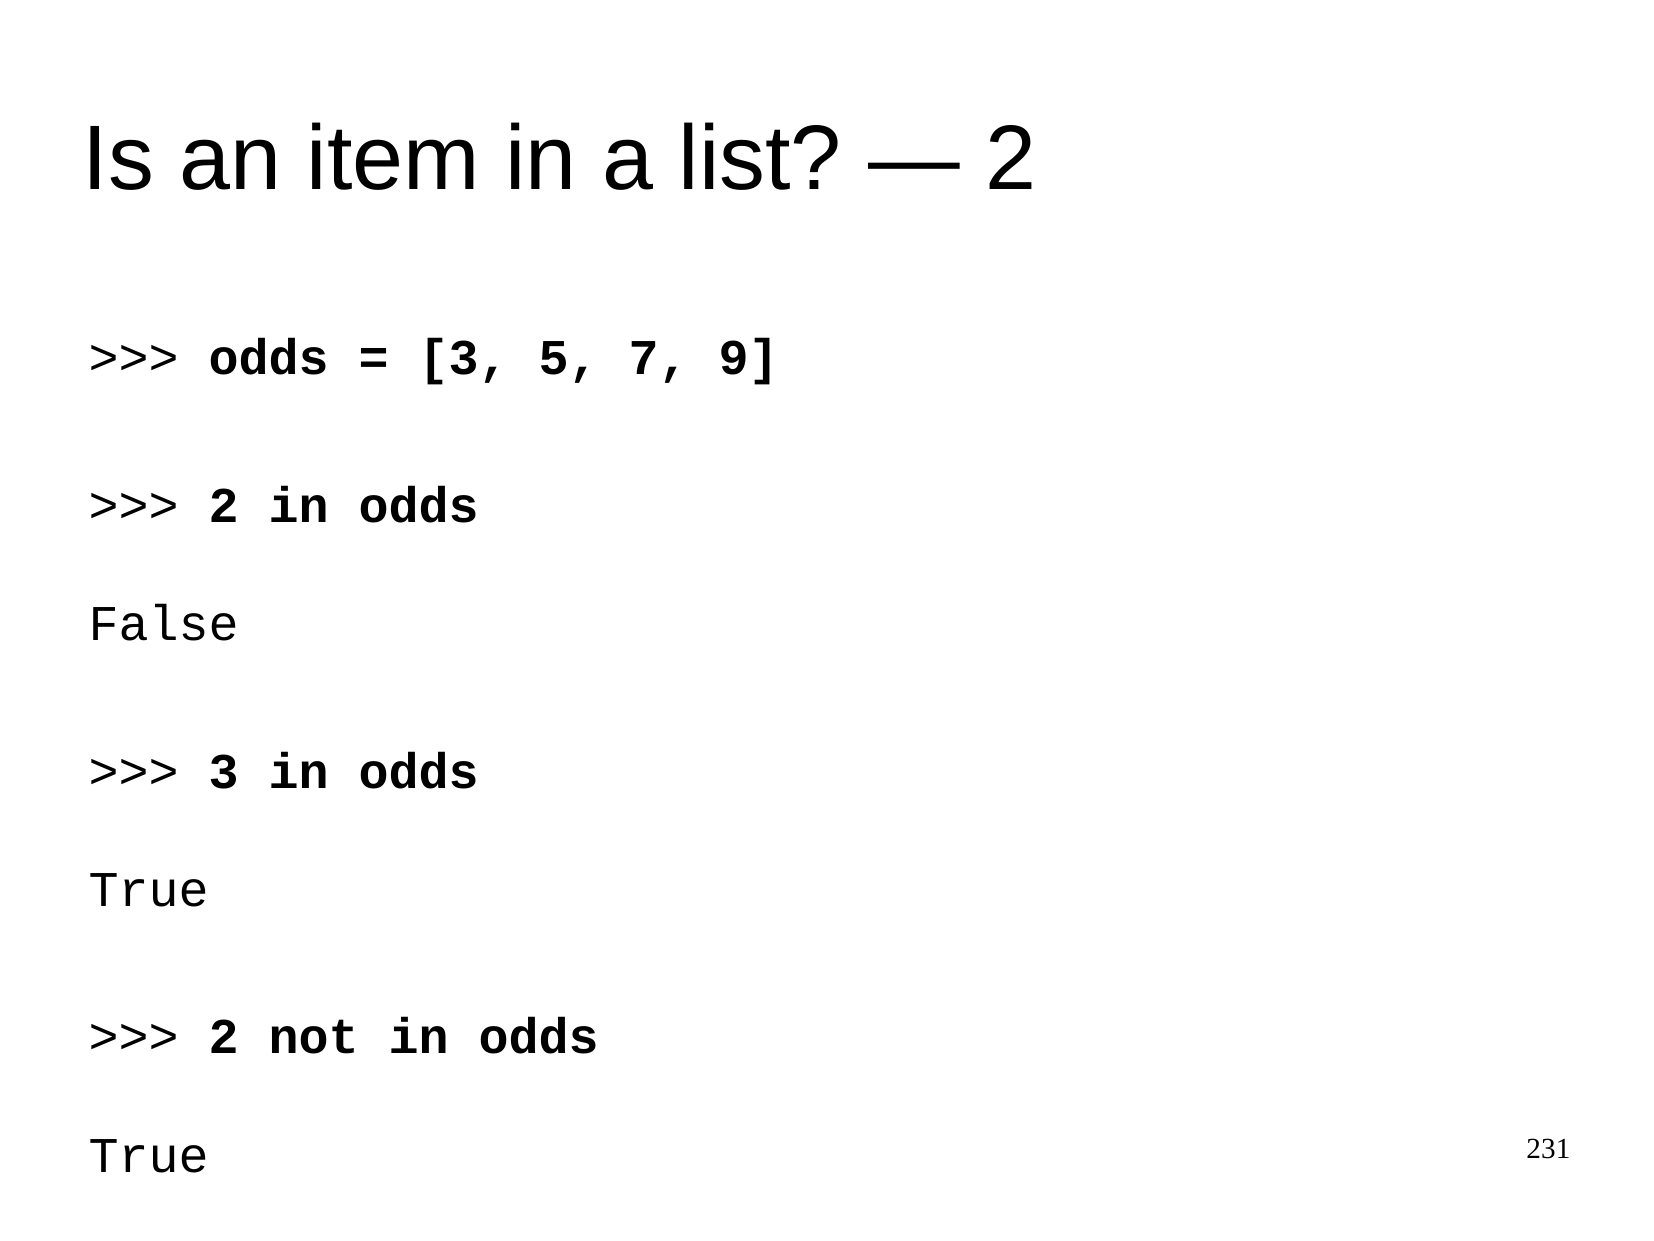

Is an item in a list? ― 2
>>>
odds = [3, 5, 7, 9]
>>>
2 in odds
False
>>>
3 in odds
True
>>>
2 not in odds
True
231